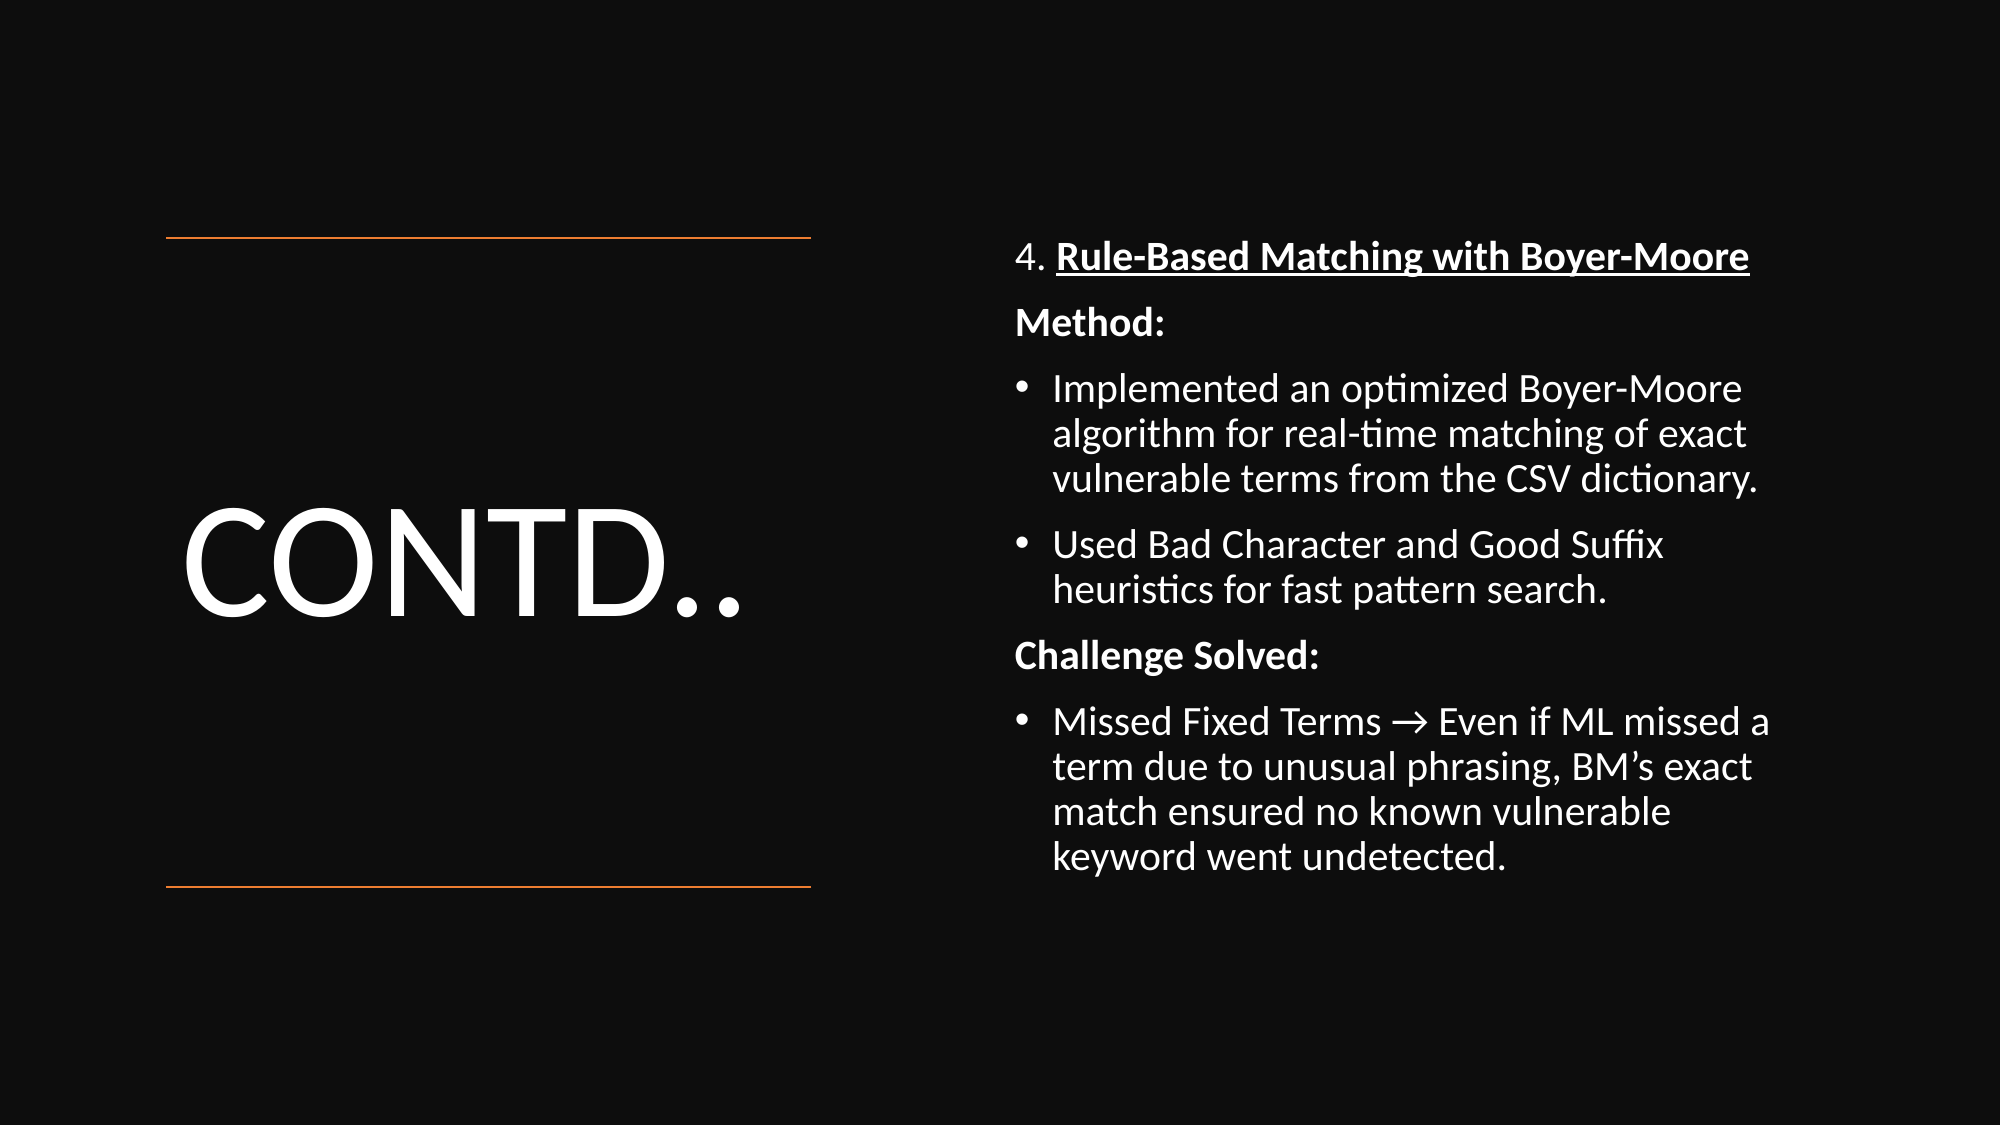

4. Rule-Based Matching with Boyer-Moore
Method:
Implemented an optimized Boyer-Moore algorithm for real-time matching of exact vulnerable terms from the CSV dictionary.
Used Bad Character and Good Suffix heuristics for fast pattern search.
Challenge Solved:
Missed Fixed Terms → Even if ML missed a term due to unusual phrasing, BM’s exact match ensured no known vulnerable keyword went undetected.
# CONTD..